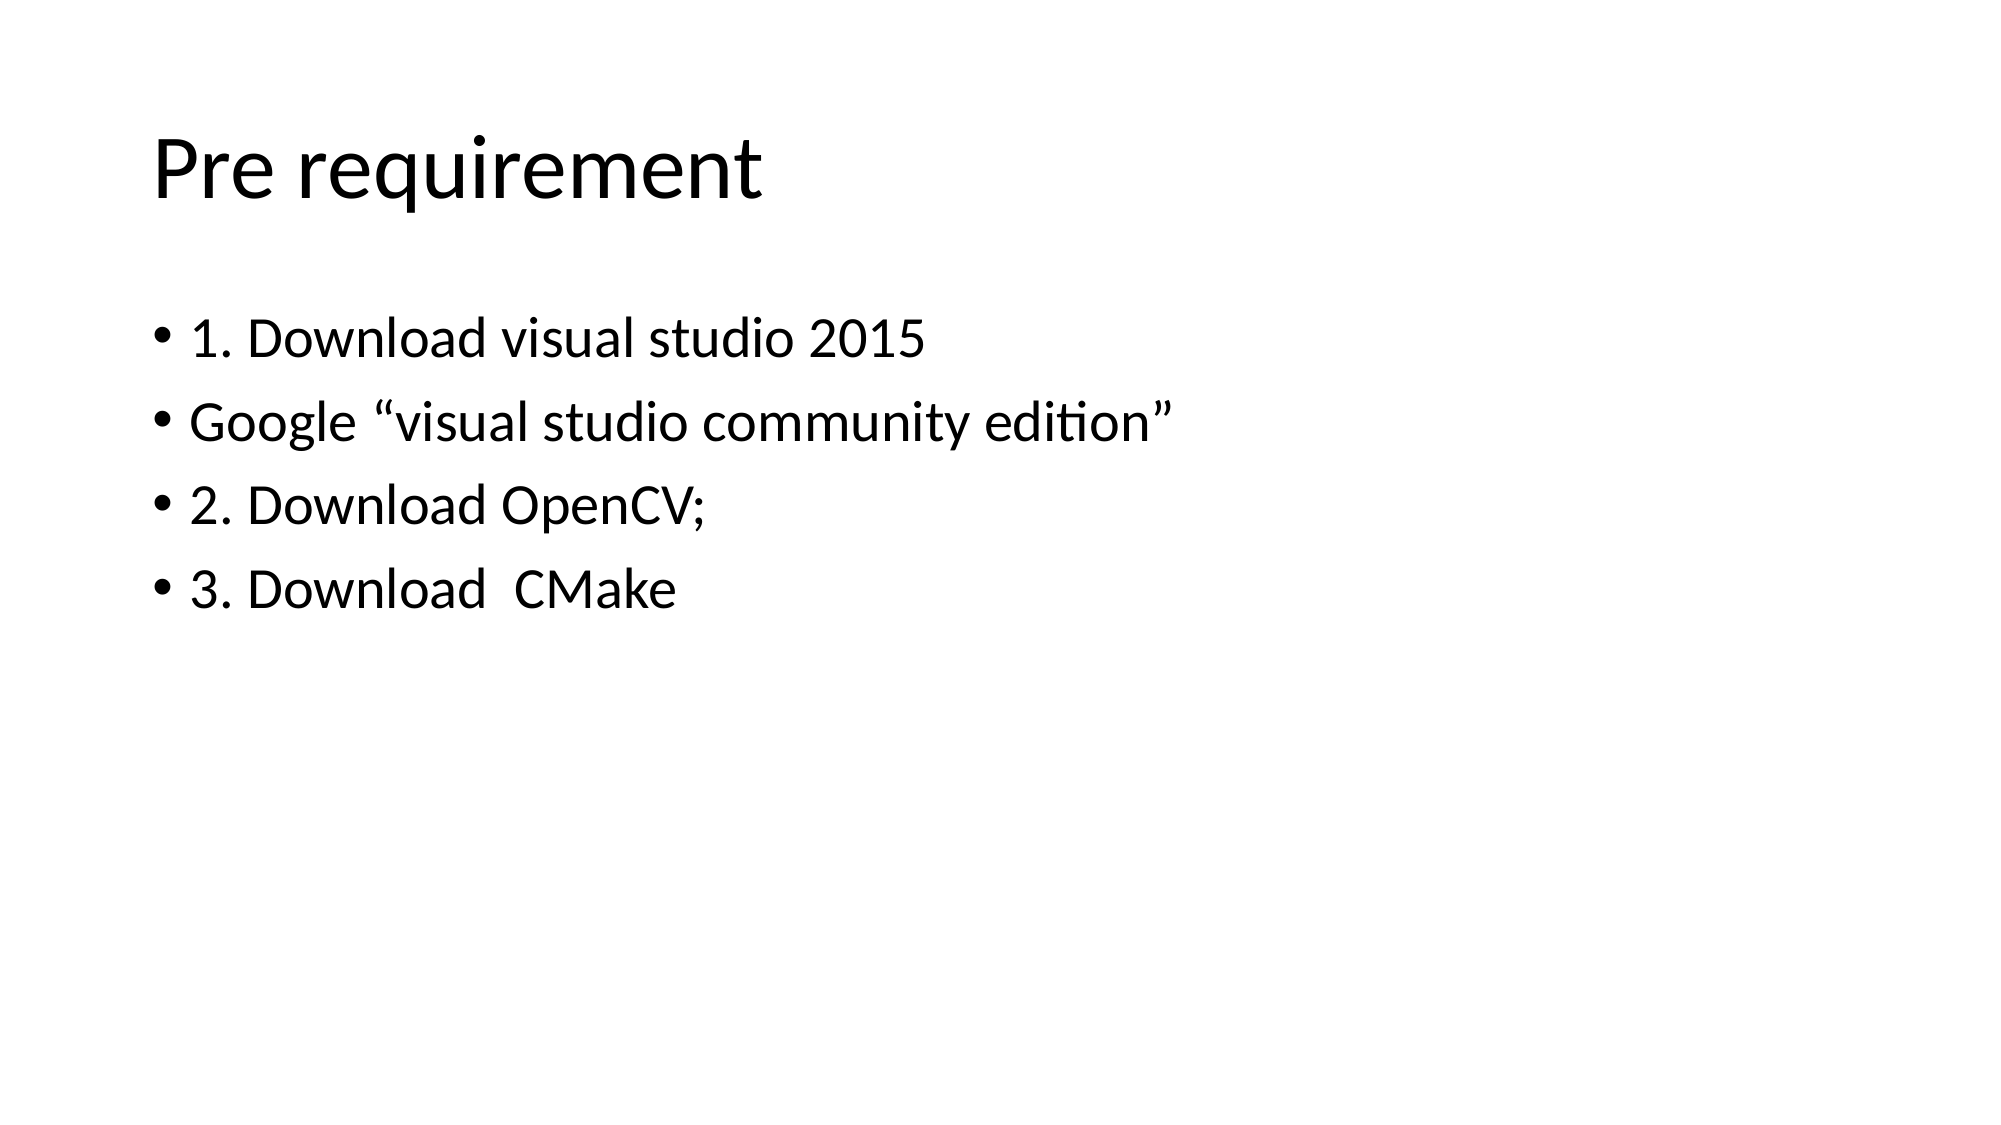

# Pre requirement
1. Download visual studio 2015
Google “visual studio community edition”
2. Download OpenCV;
3. Download  CMake